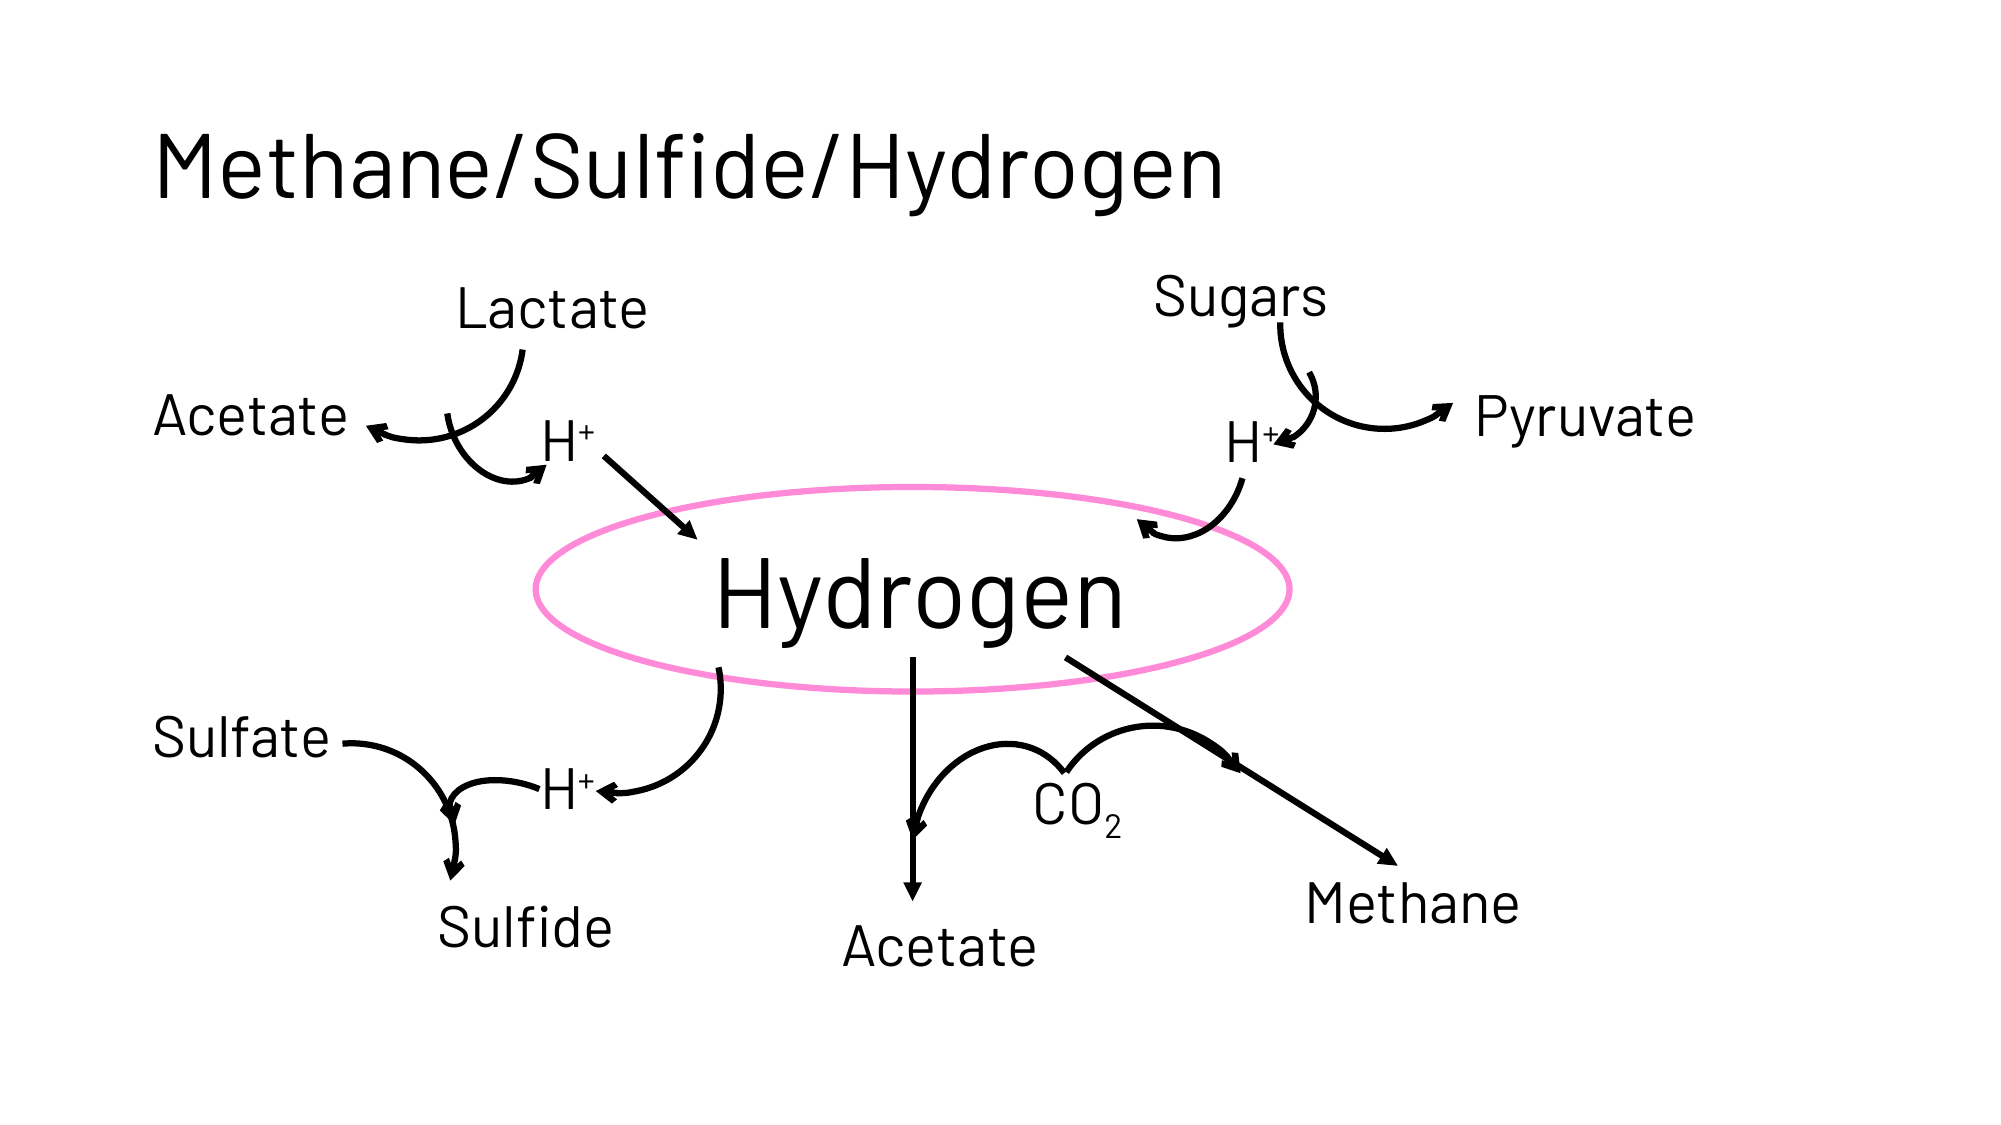

# Methane/Sulfide/Hydrogen

Sugars
Lactate

Acetate
Pyruvate
H+
H+

Hydrogen

Sulfate

H+

CO2

Methane
Sulfide
Acetate